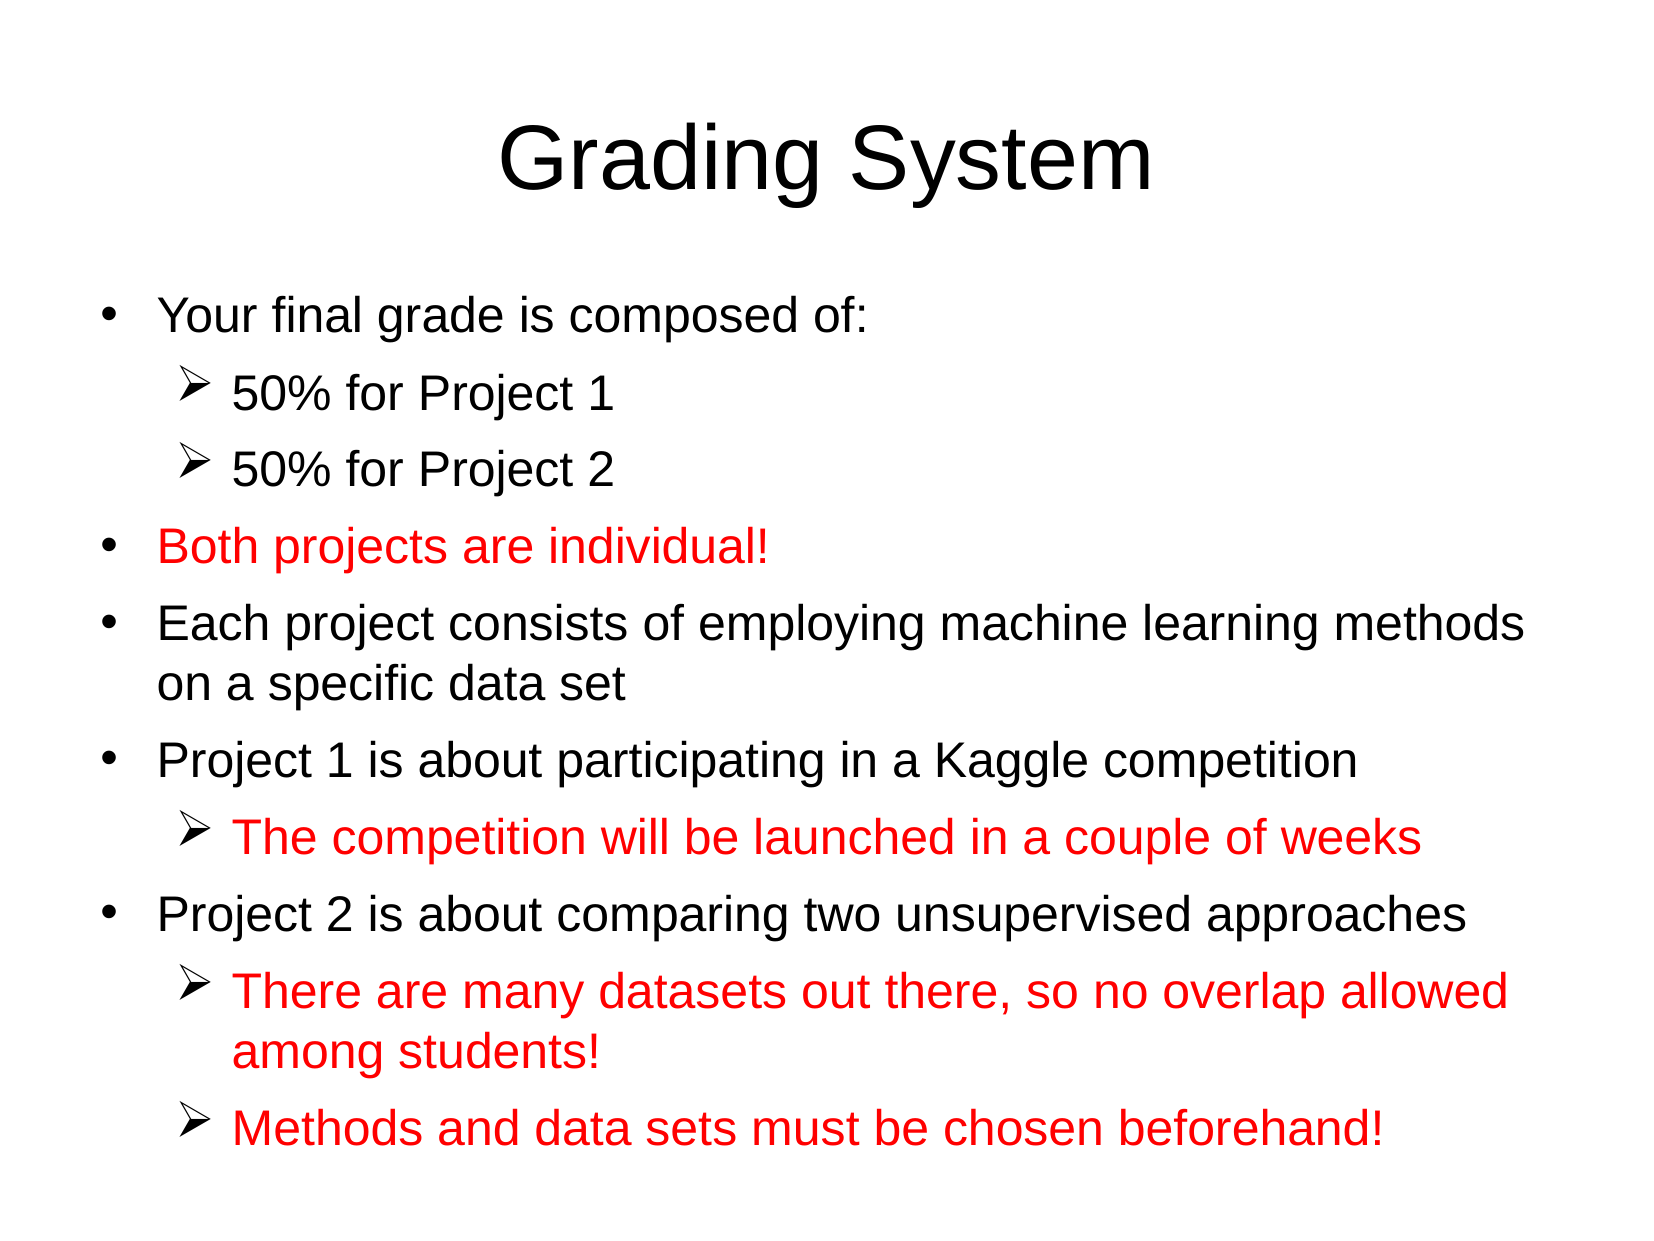

Grading System
Your final grade is composed of:
50% for Project 1
50% for Project 2
Both projects are individual!
Each project consists of employing machine learning methods on a specific data set
Project 1 is about participating in a Kaggle competition
The competition will be launched in a couple of weeks
Project 2 is about comparing two unsupervised approaches
There are many datasets out there, so no overlap allowed among students!
Methods and data sets must be chosen beforehand!